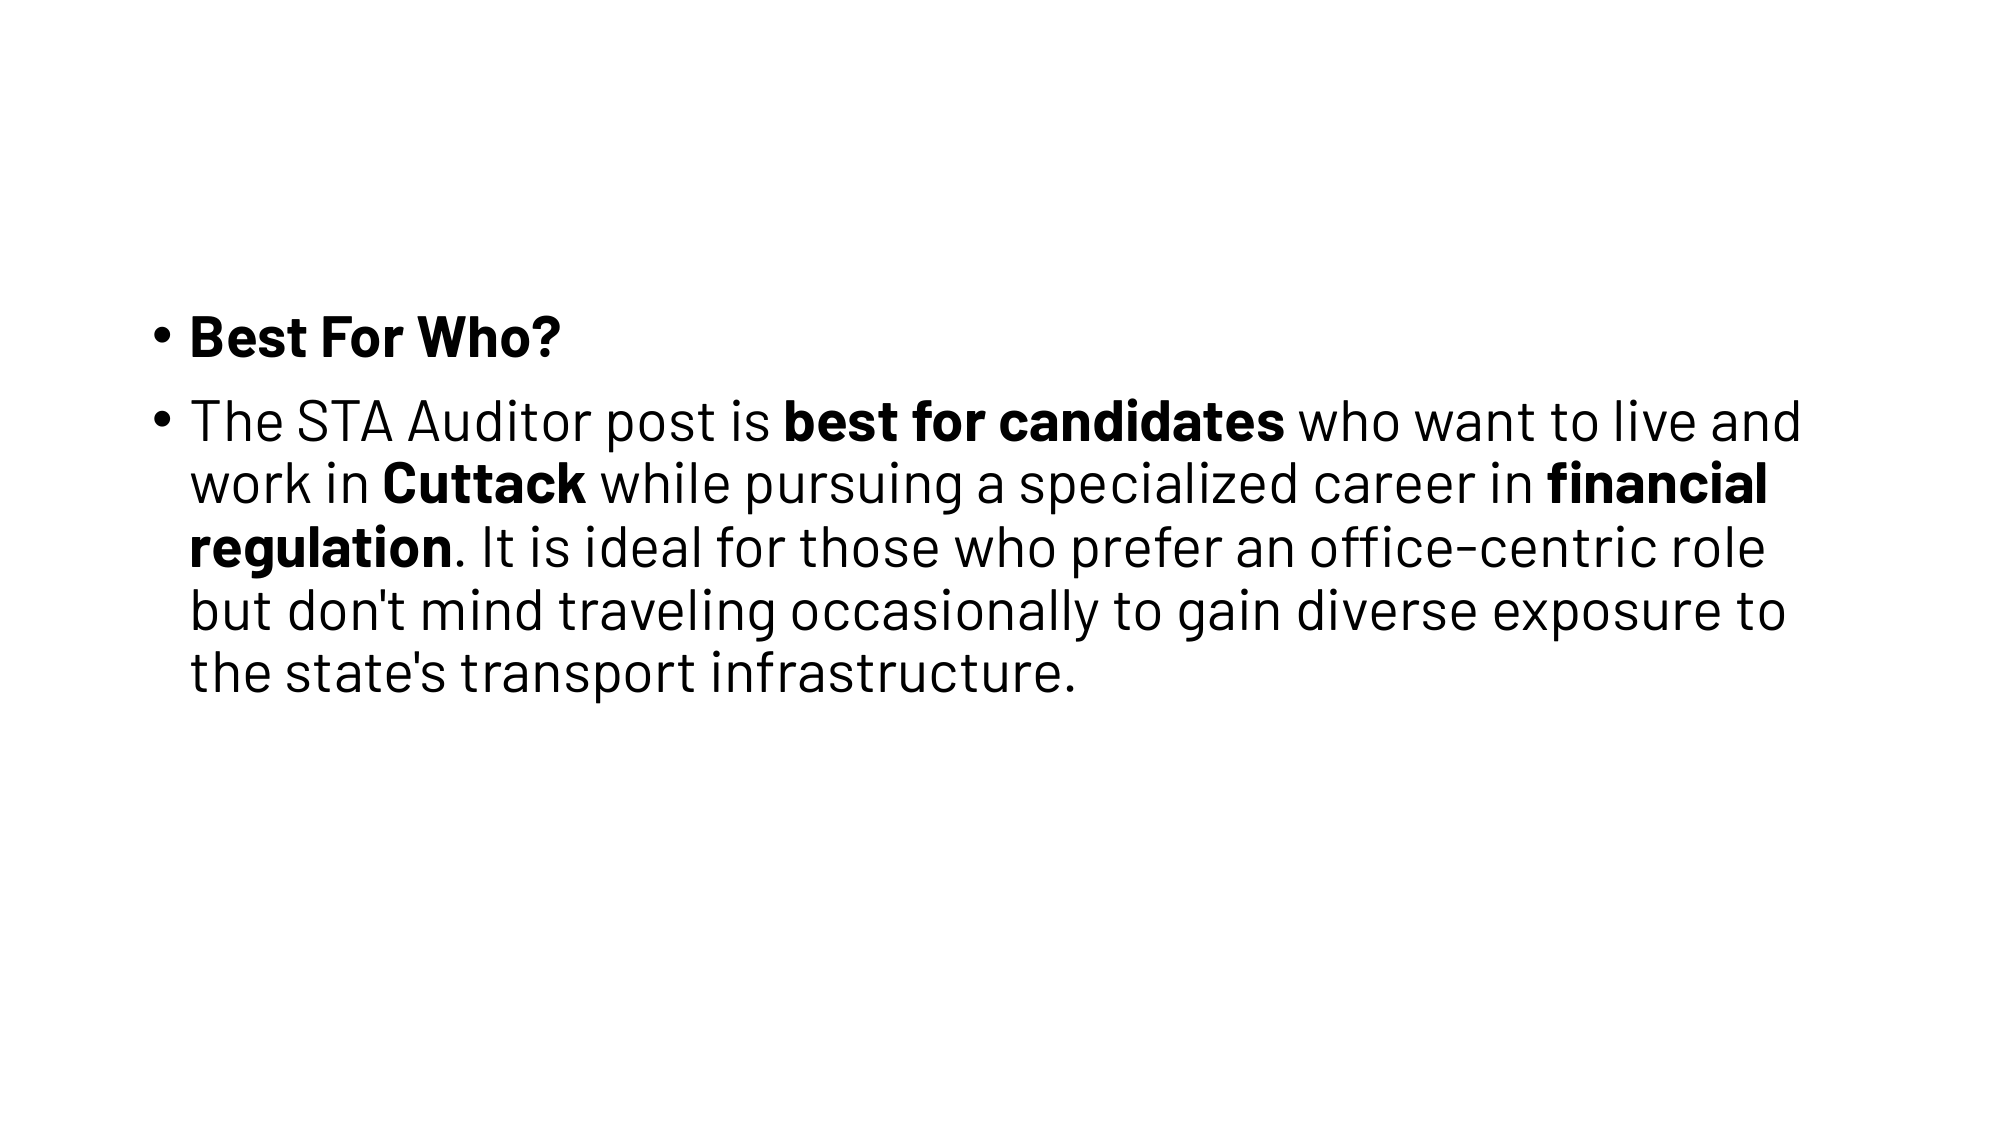

#
Best For Who?
The STA Auditor post is best for candidates who want to live and work in Cuttack while pursuing a specialized career in financial regulation. It is ideal for those who prefer an office-centric role but don't mind traveling occasionally to gain diverse exposure to the state's transport infrastructure.